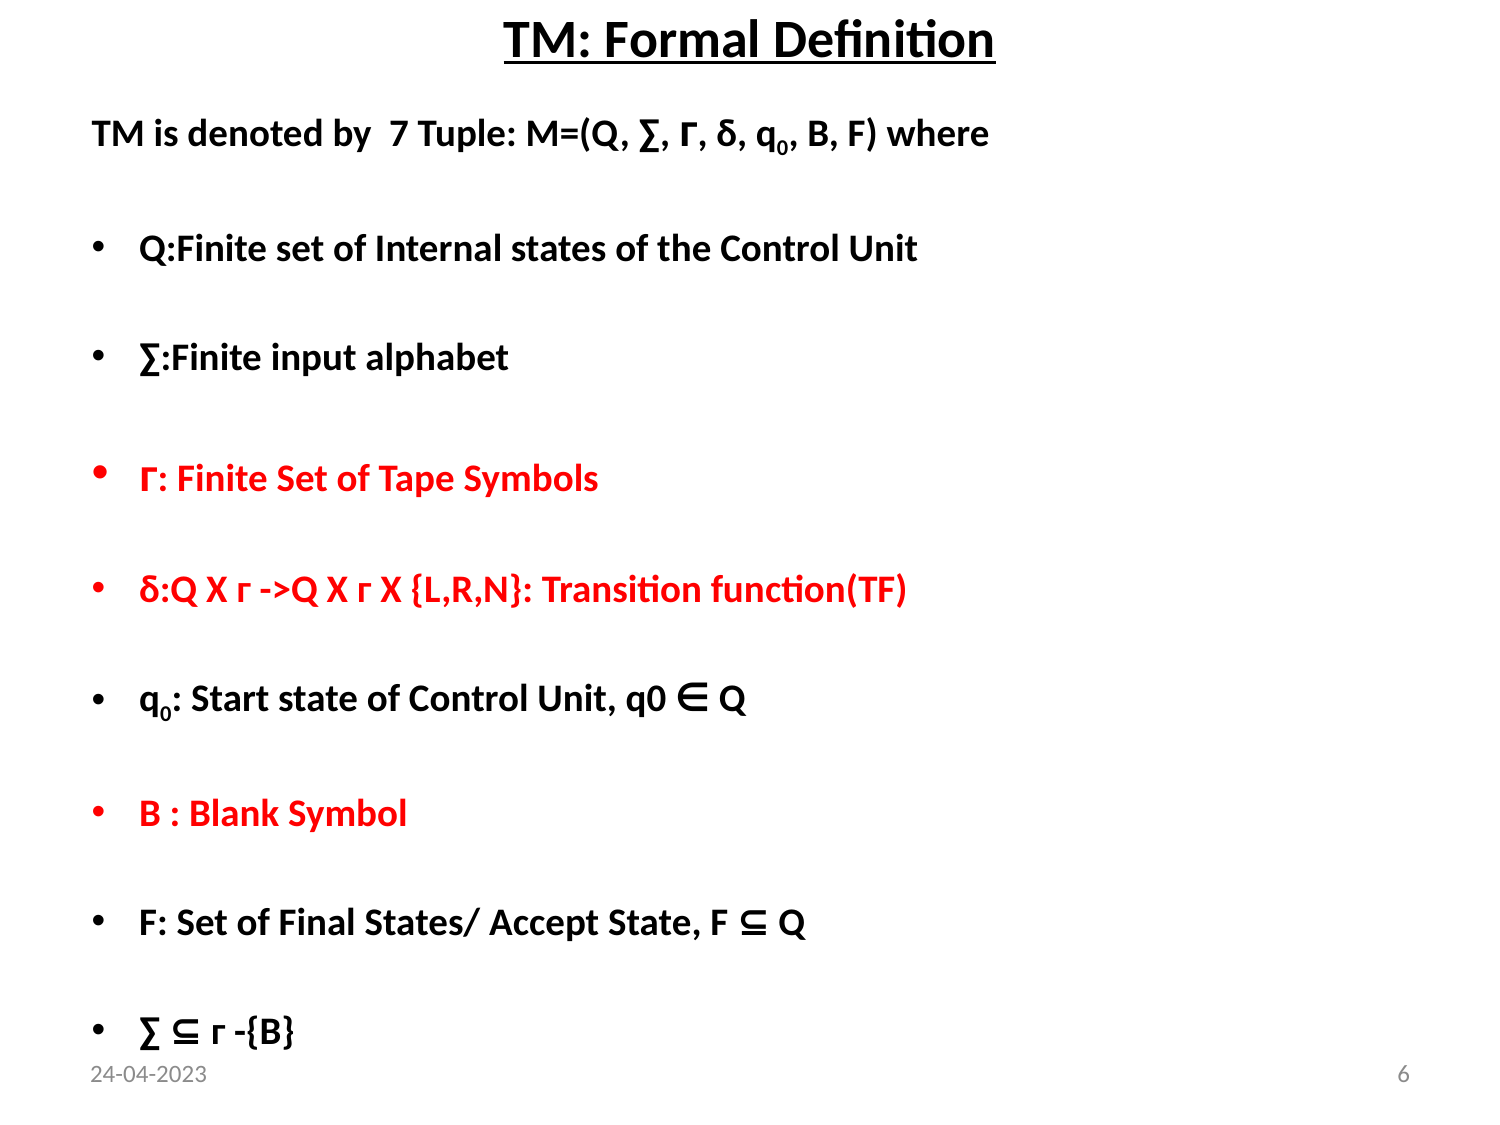

# TM: Formal Definition
TM is denoted by  7 Tuple: M=(Q, ∑, ᴦ, δ, q0, B, F) where

Q:Finite set of Internal states of the Control Unit

∑:Finite input alphabet

ᴦ: Finite Set of Tape Symbols

δ:Q X ᴦ ->Q X ᴦ X {L,R,N}: Transition function(TF)

q0: Start state of Control Unit, q0 ∈ Q

B : Blank Symbol

F: Set of Final States/ Accept State, F ⊆ Q

∑ ⊆ ᴦ -{B}

24-04-2023
6